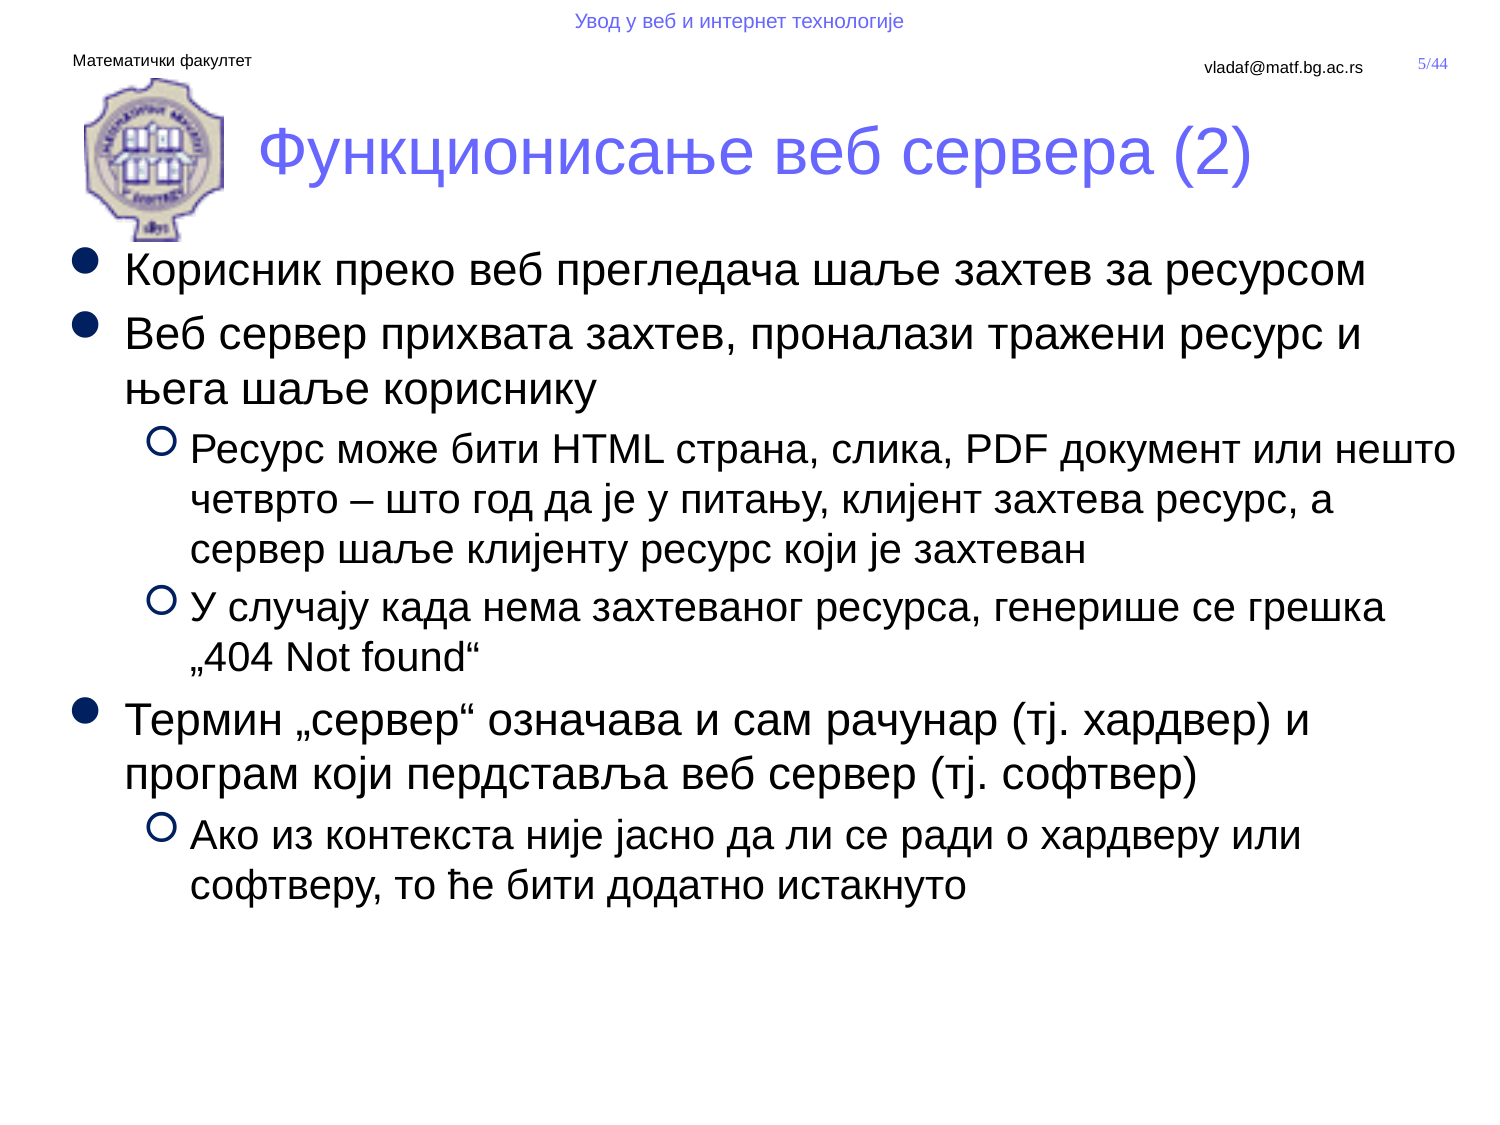

# Функционисање веб сервера (2)
Корисник преко веб прегледача шаље захтев за ресурсом
Веб сервер прихвата захтев, проналази тражени ресурс и њега шаље кориснику
Ресурс може бити HTML страна, слика, PDF документ или нешто четврто – што год да је у питању, клијент захтева ресурс, а сервер шаље клијенту ресурс који је захтеван
У случају када нема захтеваног ресурса, генерише се грешка „404 Not found“
Термин „сервер“ означава и сам рачунар (тј. хардвер) и програм који пердставља веб сервер (тј. софтвер)
Ако из контекста није јасно да ли се ради о хардверу или софтверу, то ће бити додатно истакнуто